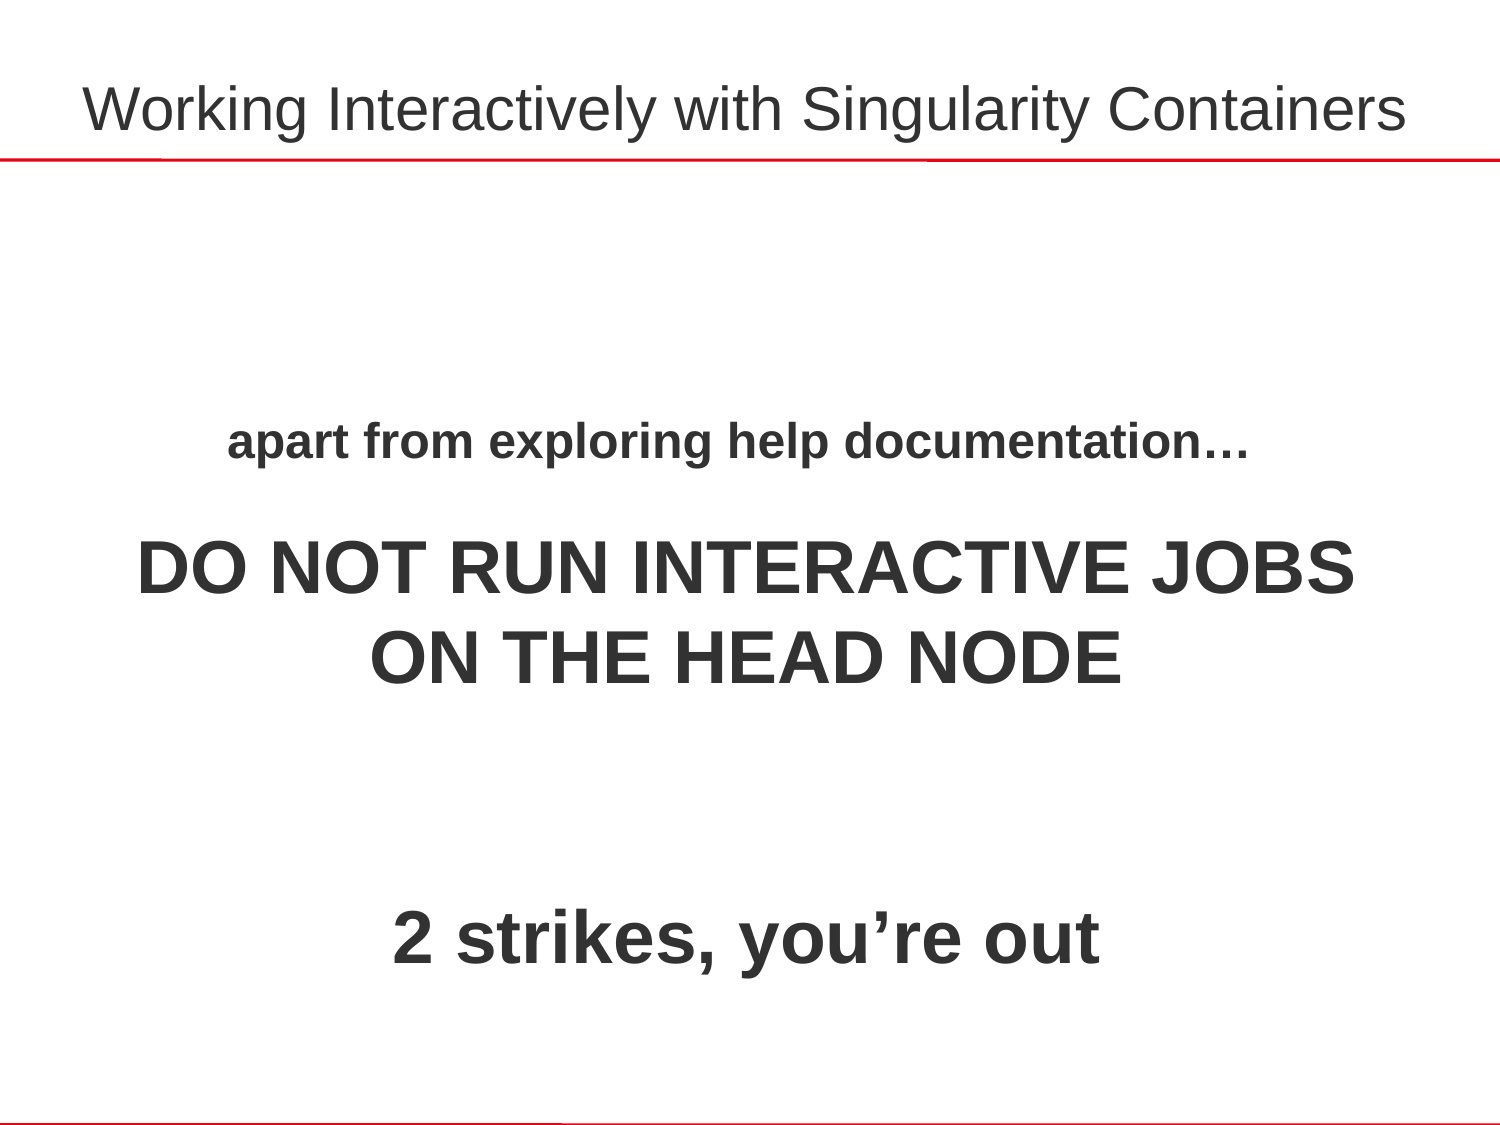

Working Interactively with Singularity Containers
apart from exploring help documentation…
DO NOT RUN INTERACTIVE JOBS ON THE HEAD NODE

2 strikes, you’re out